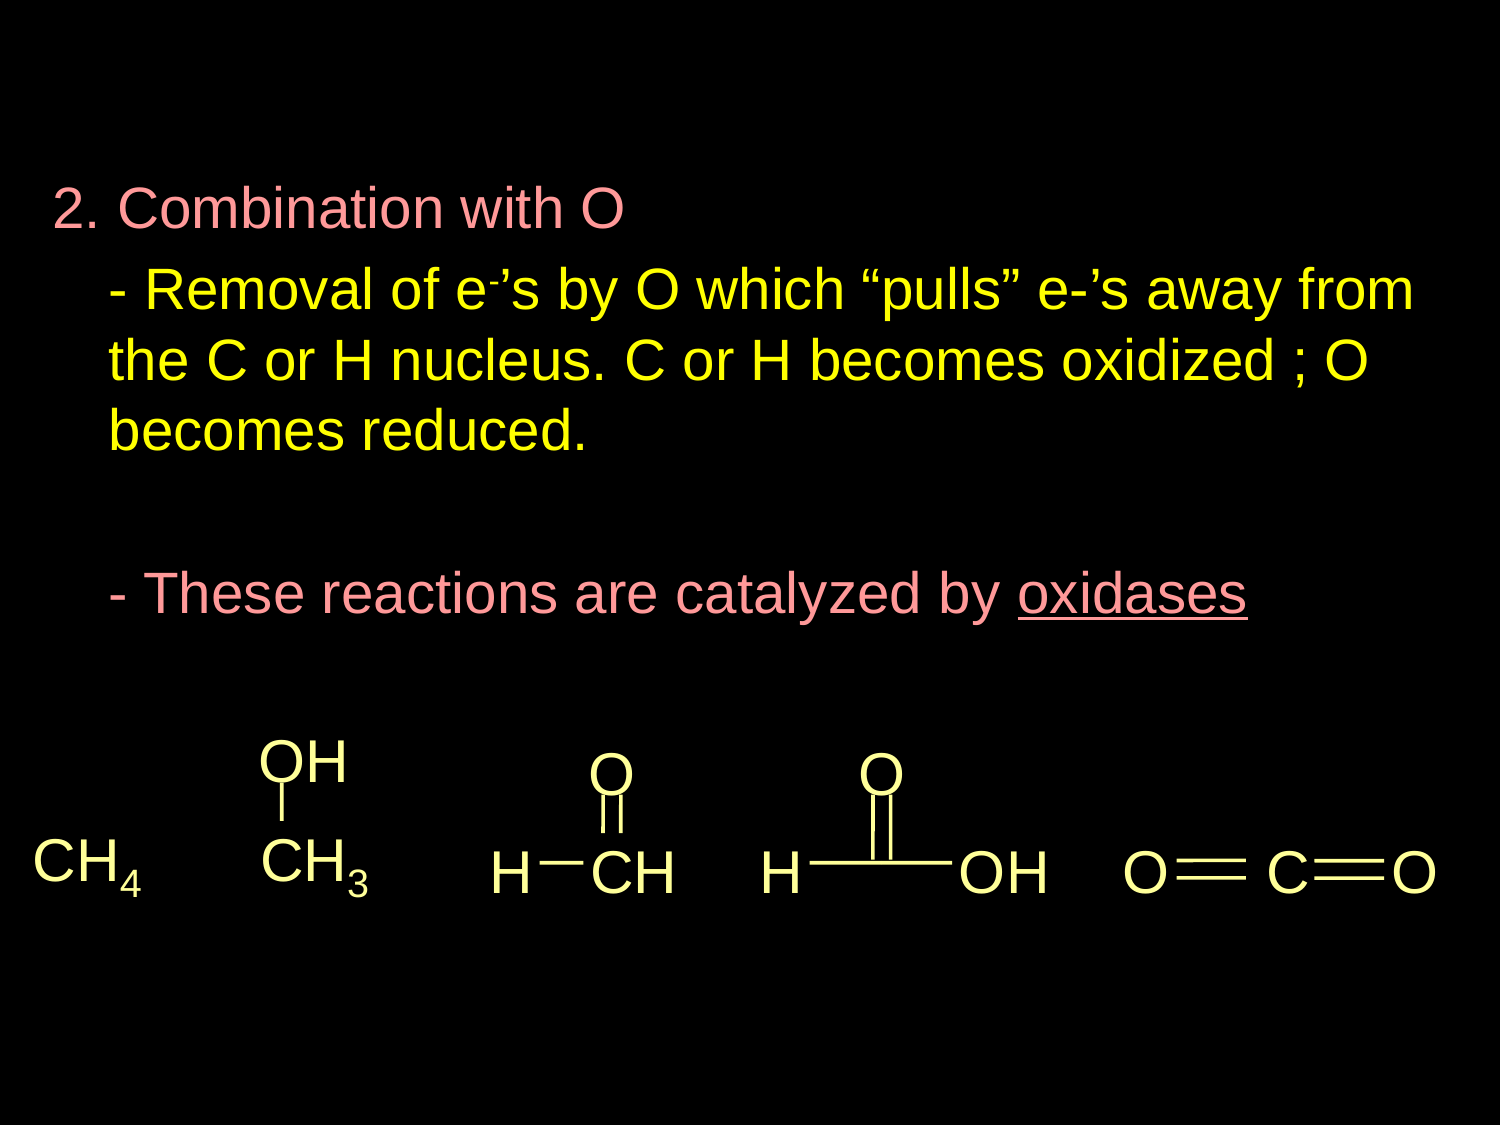

2. Combination with O
	- Removal of e-’s by O which “pulls” e-’s away from the C or H nucleus. C or H becomes oxidized ; O becomes reduced.

	- These reactions are catalyzed by oxidases

O
H

C
H
3
O

H
C
H

O

H
O
H

C
H
4
O
C
O